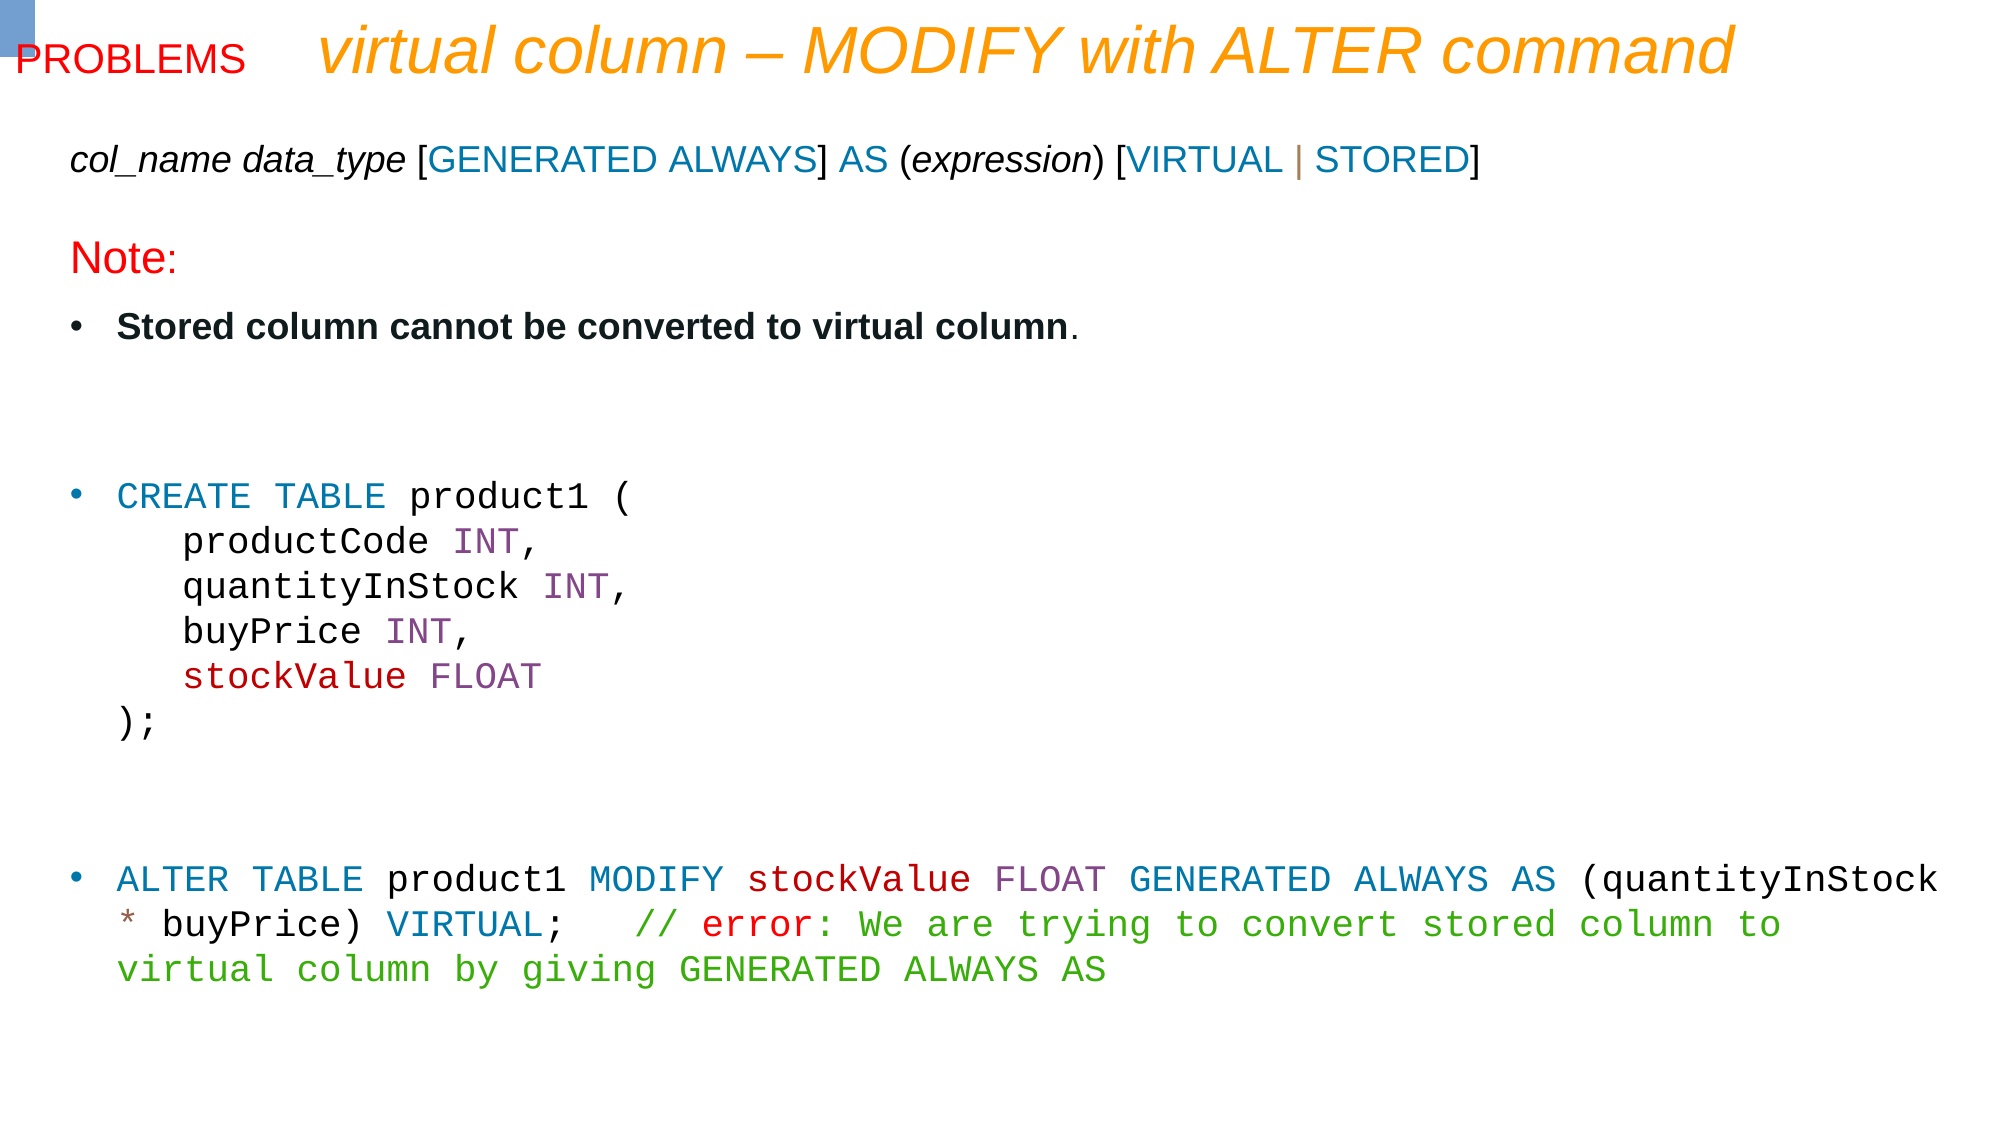

virtual column – MODIFY with ALTER command
PROBLEMS
col_name data_type [GENERATED ALWAYS] AS (expression) [VIRTUAL | STORED]
Note:

Stored column cannot be converted to virtual column.
CREATE TABLE product1 (
   productCode INT,
   quantityInStock INT,
   buyPrice INT,
   stockValue FLOAT
);
ALTER TABLE product1 MODIFY stockValue FLOAT GENERATED ALWAYS AS (quantityInStock * buyPrice) VIRTUAL;   // error: We are trying to convert stored column to virtual column by giving GENERATED ALWAYS AS